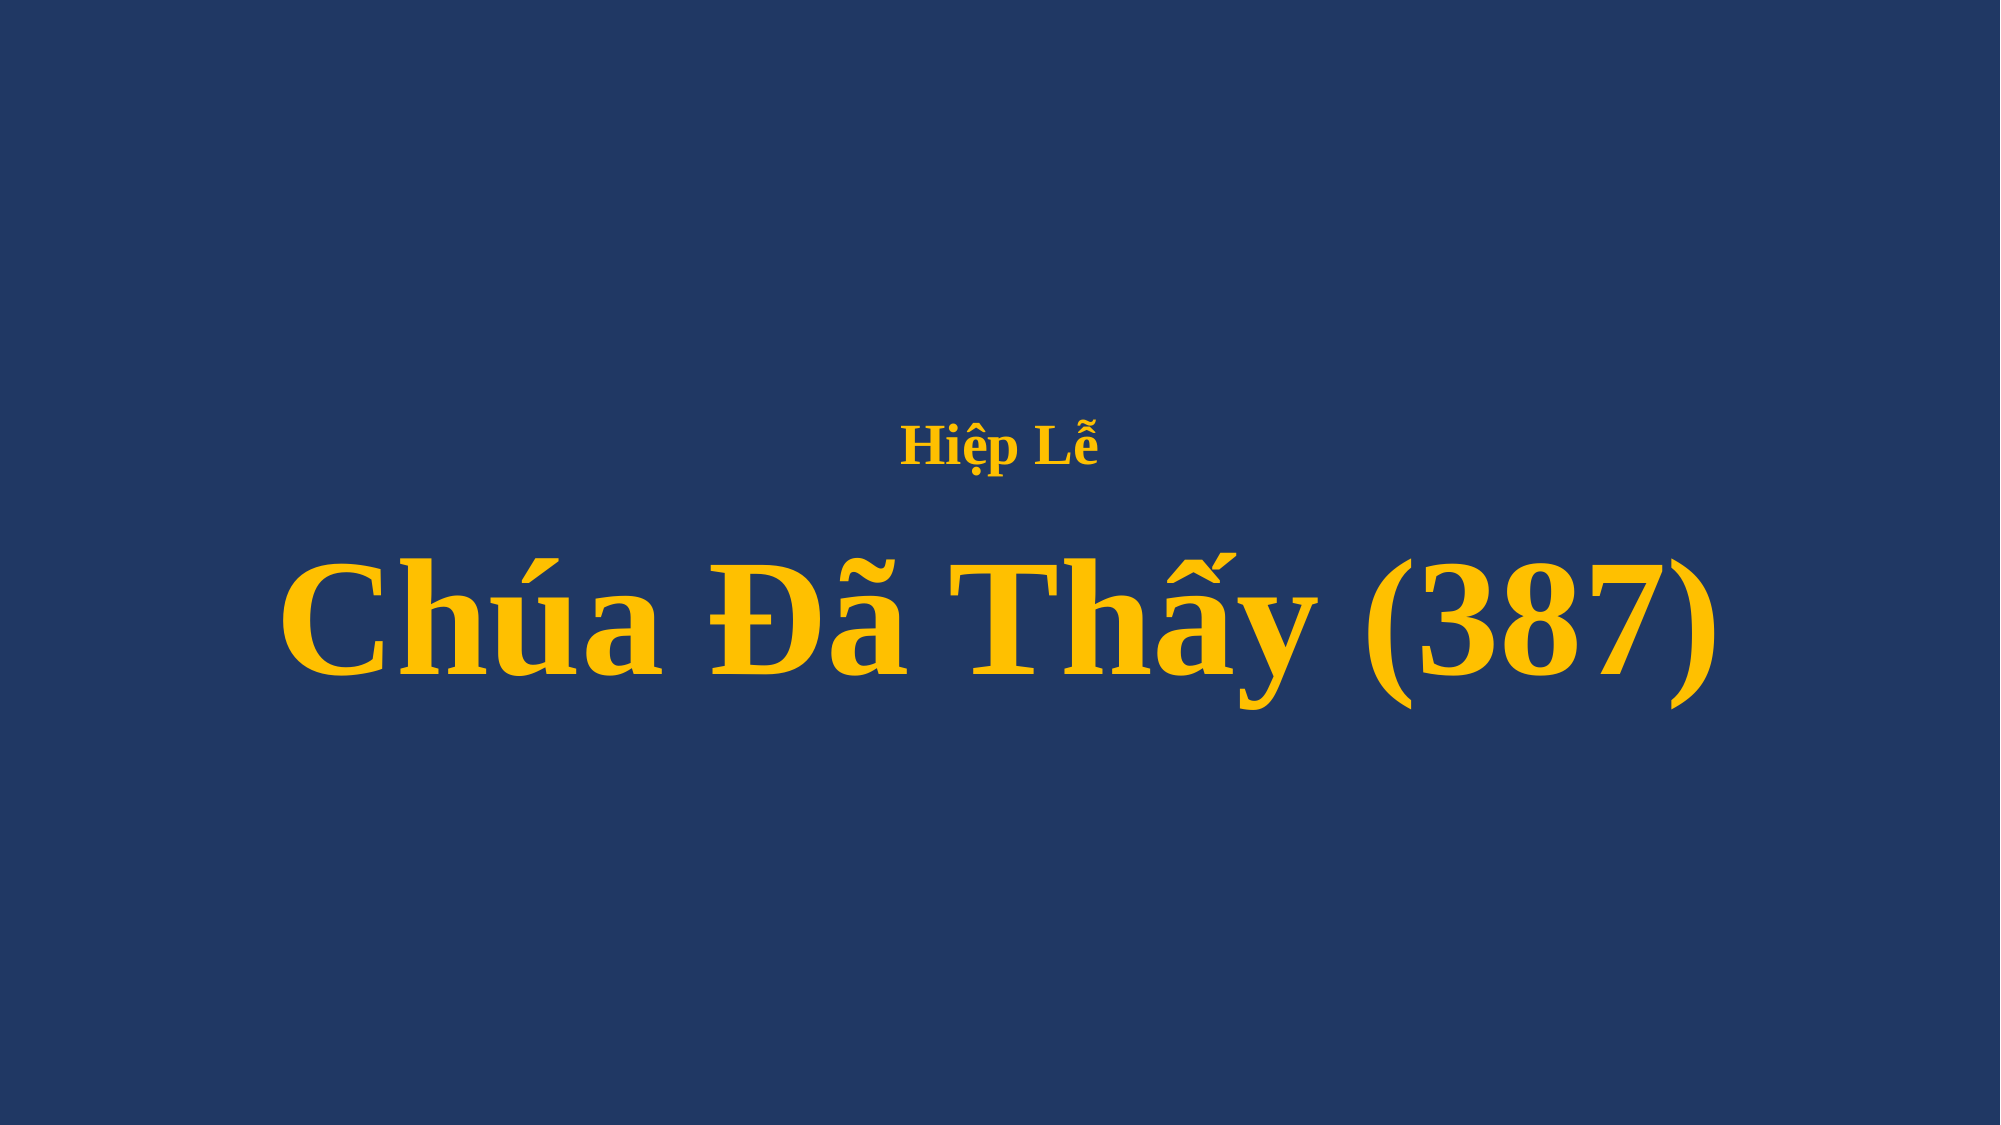

# Hiệp Lễ Chúa Đã Thấy (387)